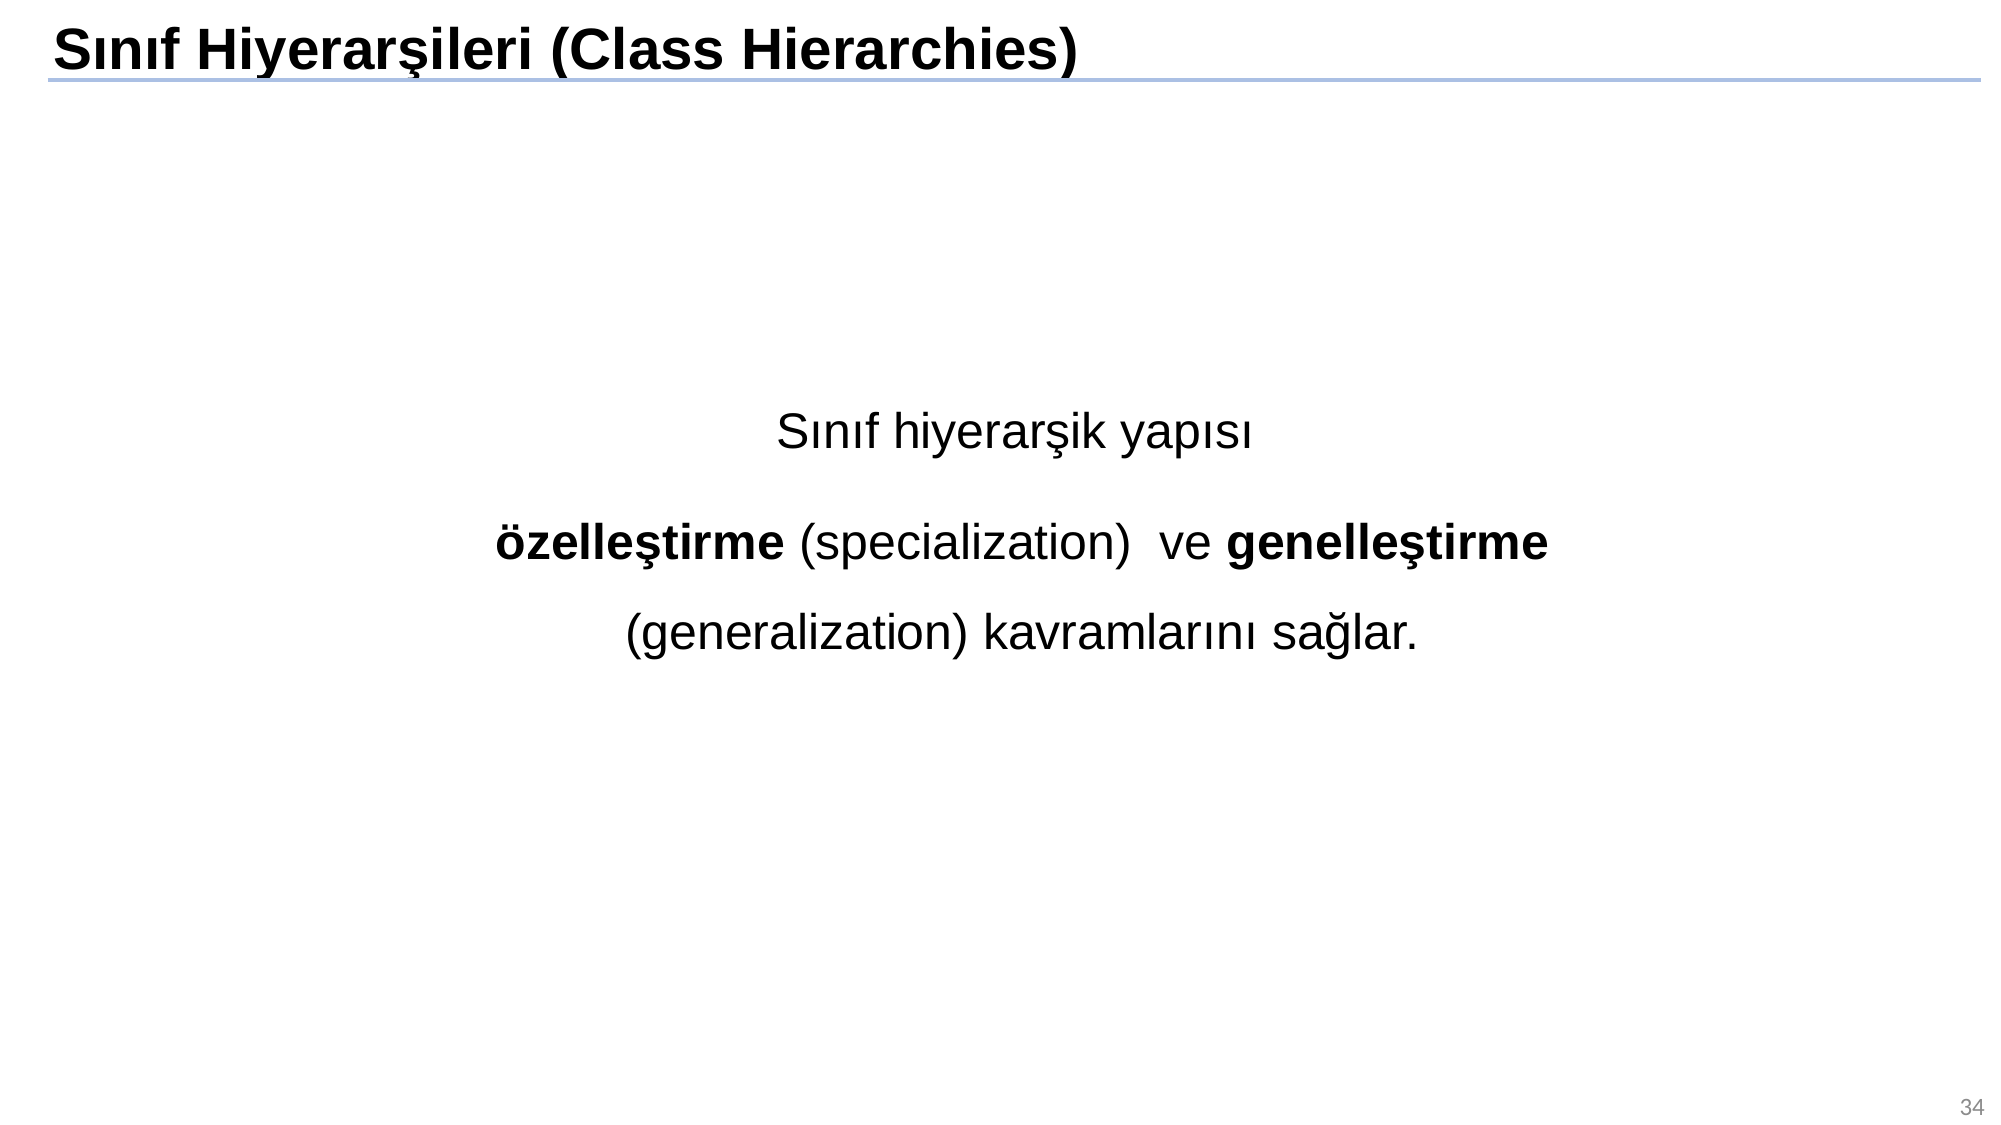

Sınıf Hiyerarşileri (Class Hierarchies)
Sınıf hiyerarşik yapısı
özelleştirme (specialization)  ve genelleştirme (generalization) kavramlarını sağlar.
34